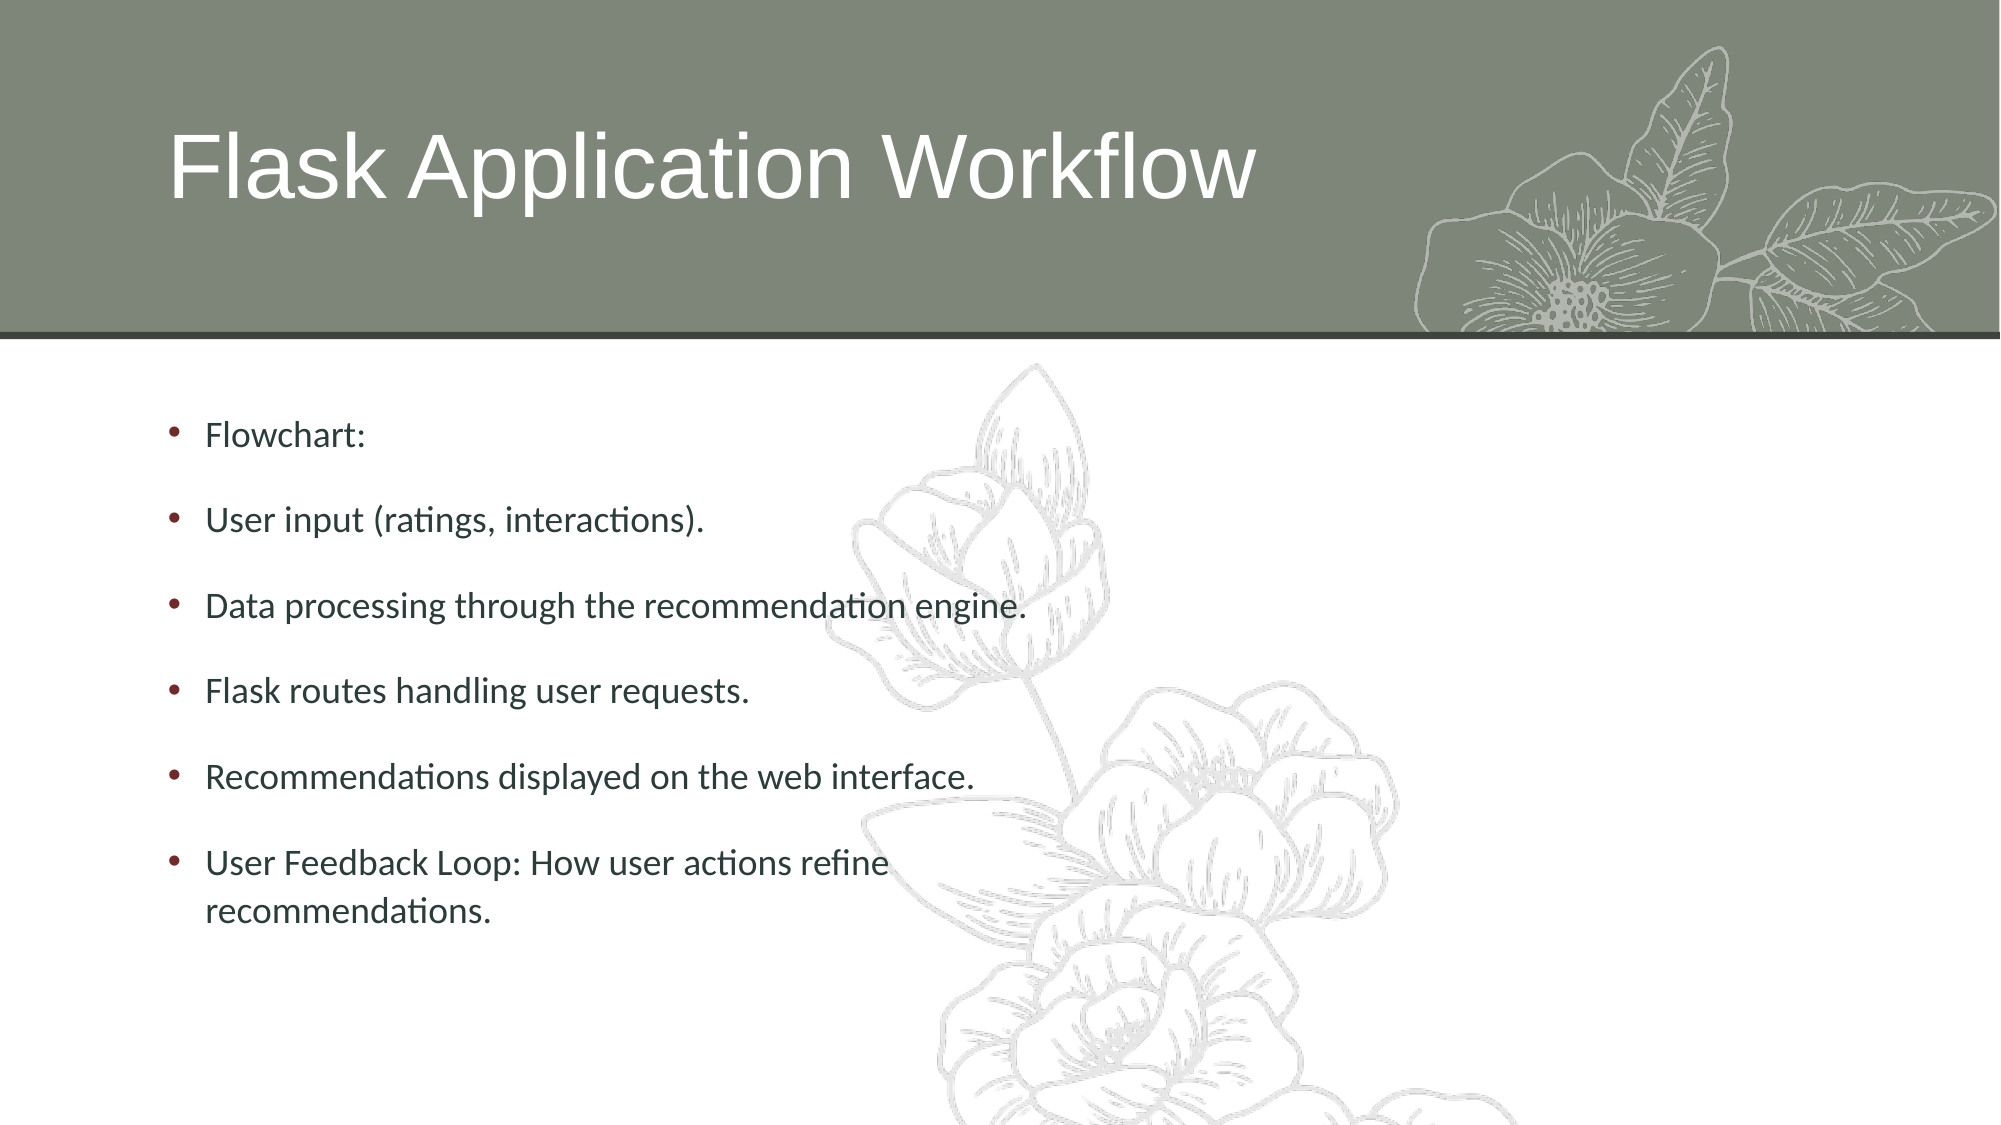

# Flask Application Workflow
Flowchart:
User input (ratings, interactions).
Data processing through the recommendation engine.
Flask routes handling user requests.
Recommendations displayed on the web interface.
User Feedback Loop: How user actions refine recommendations.

15